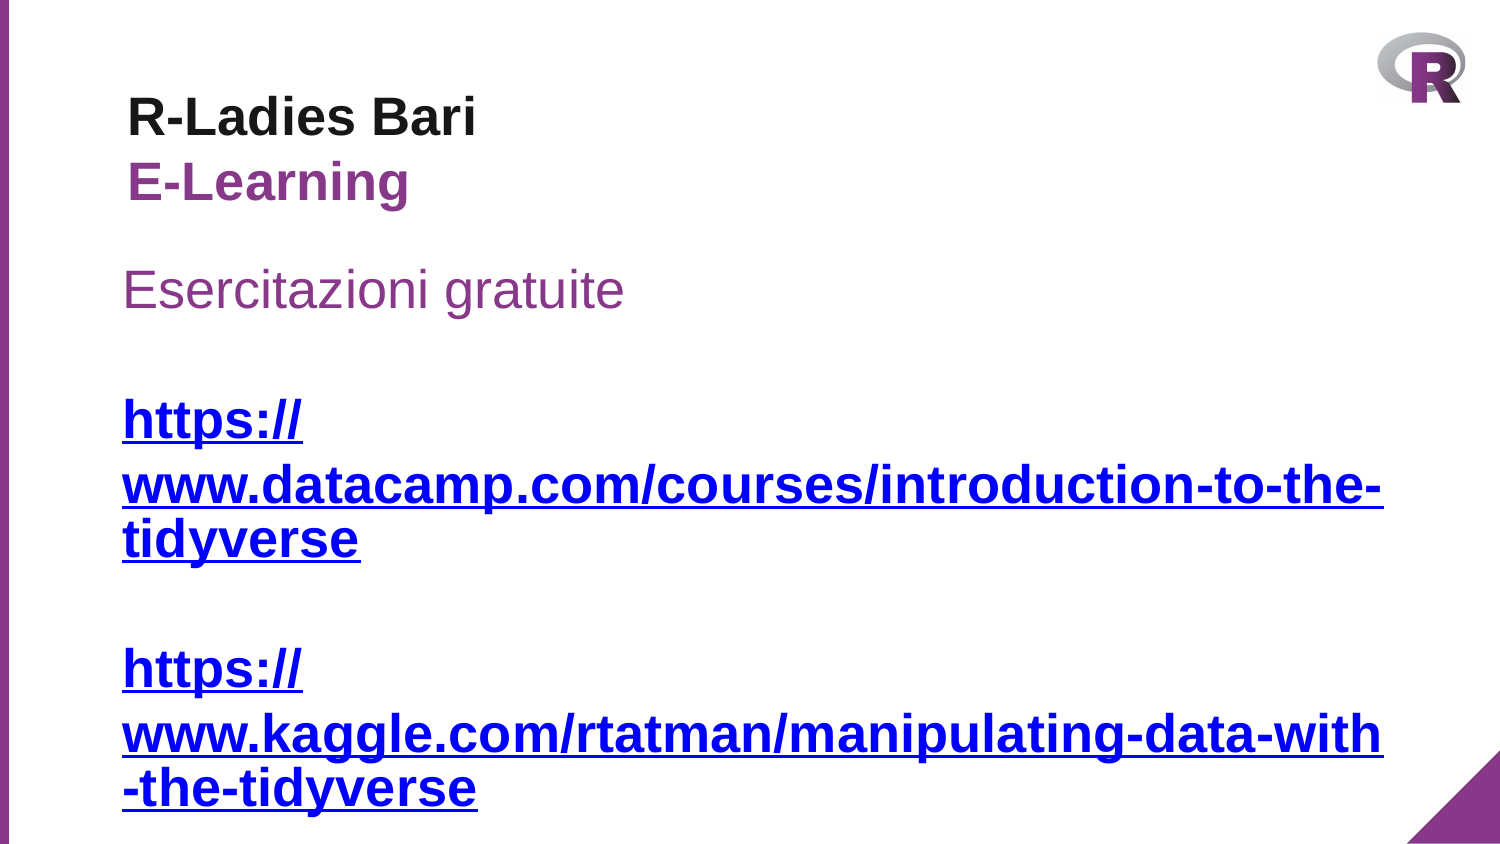

# R-Ladies Bari E-Learning
Esercitazioni gratuite

https://www.datacamp.com/courses/introduction-to-the-tidyverse

https://www.kaggle.com/rtatman/manipulating-data-with-the-tidyverse